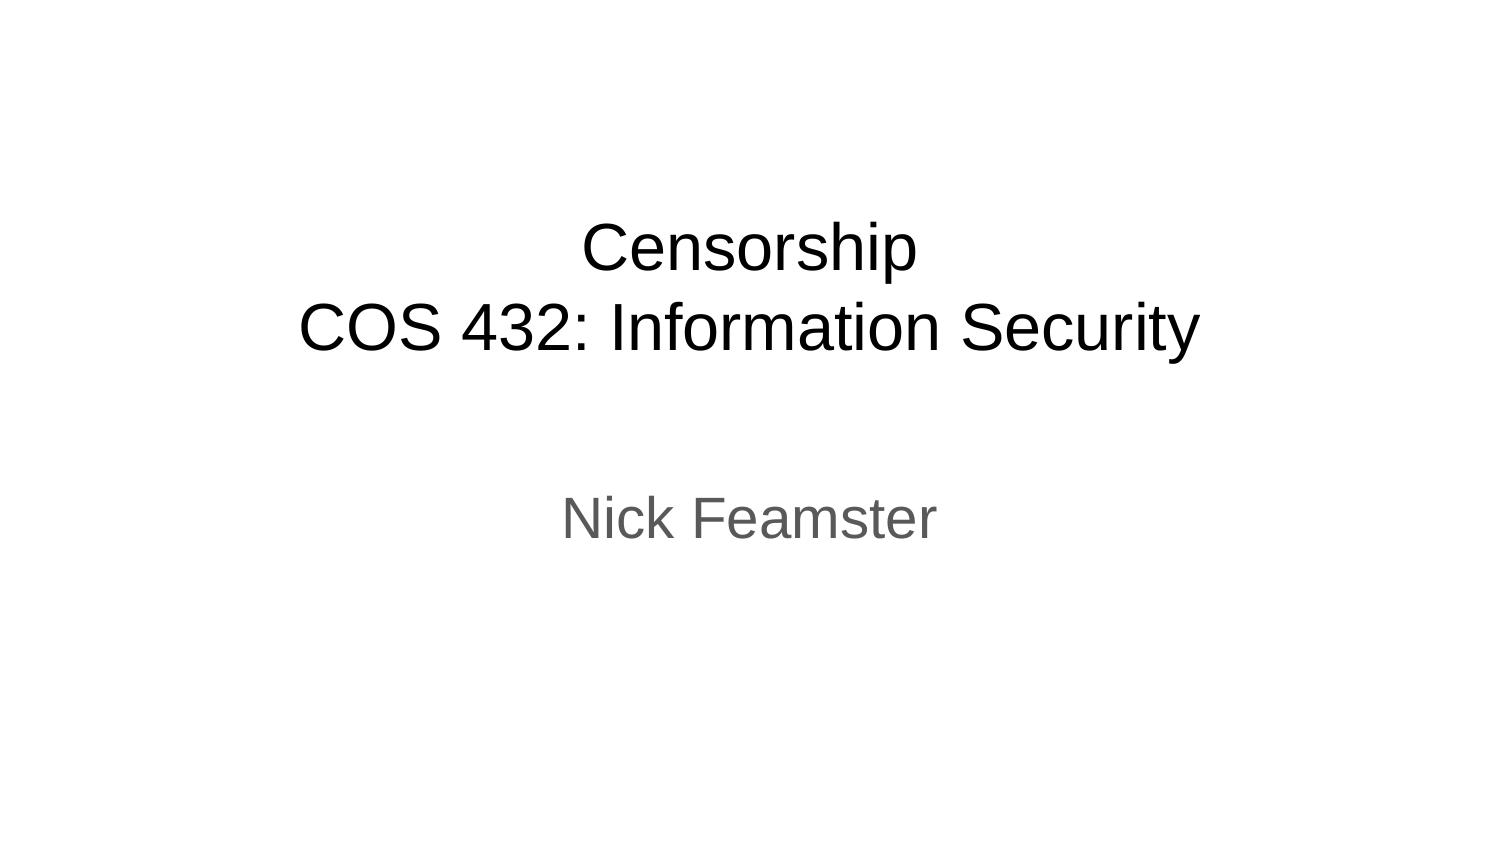

# Censorship COS 432: Information Security
Nick Feamster